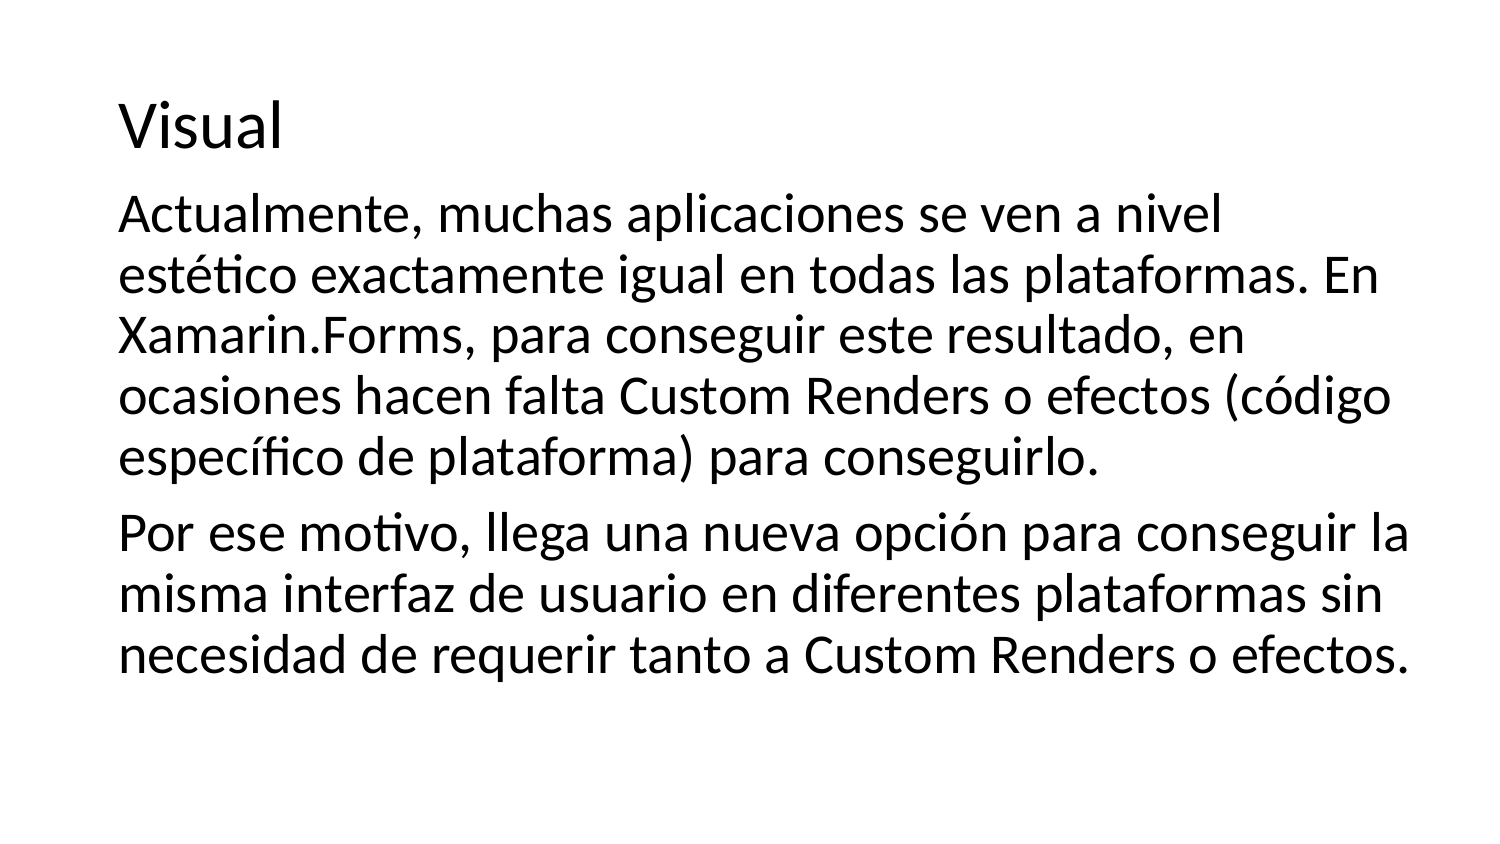

# Visual
Actualmente, muchas aplicaciones se ven a nivel estético exactamente igual en todas las plataformas. En Xamarin.Forms, para conseguir este resultado, en ocasiones hacen falta Custom Renders o efectos (código específico de plataforma) para conseguirlo.
Por ese motivo, llega una nueva opción para conseguir la misma interfaz de usuario en diferentes plataformas sin necesidad de requerir tanto a Custom Renders o efectos.